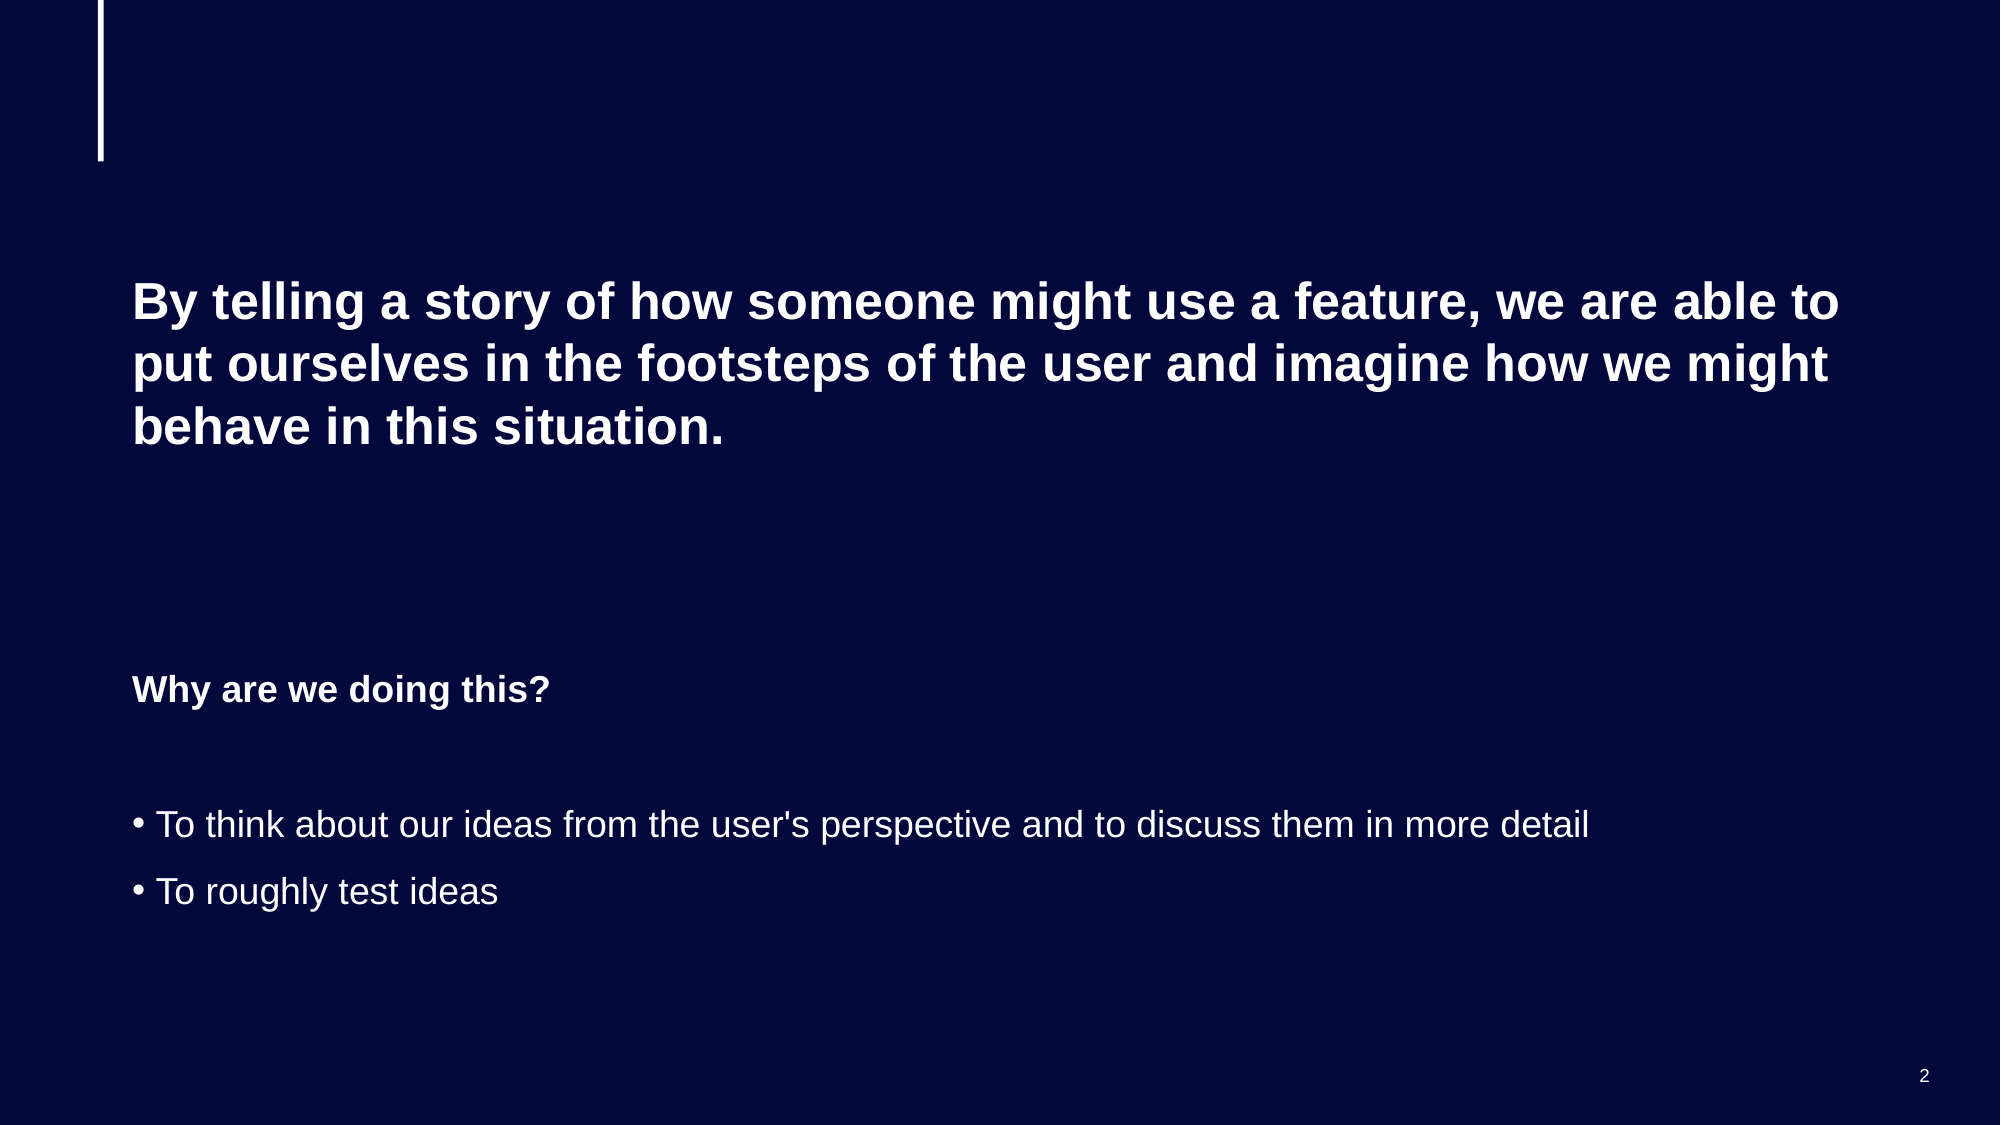

By telling a story of how someone might use a feature, we are able to put ourselves in the footsteps of the user and imagine how we might behave in this situation.

Why are we doing this?​
​
 To think about our ideas from the user's perspective and to discuss them in more detail
 To roughly test ideas

2